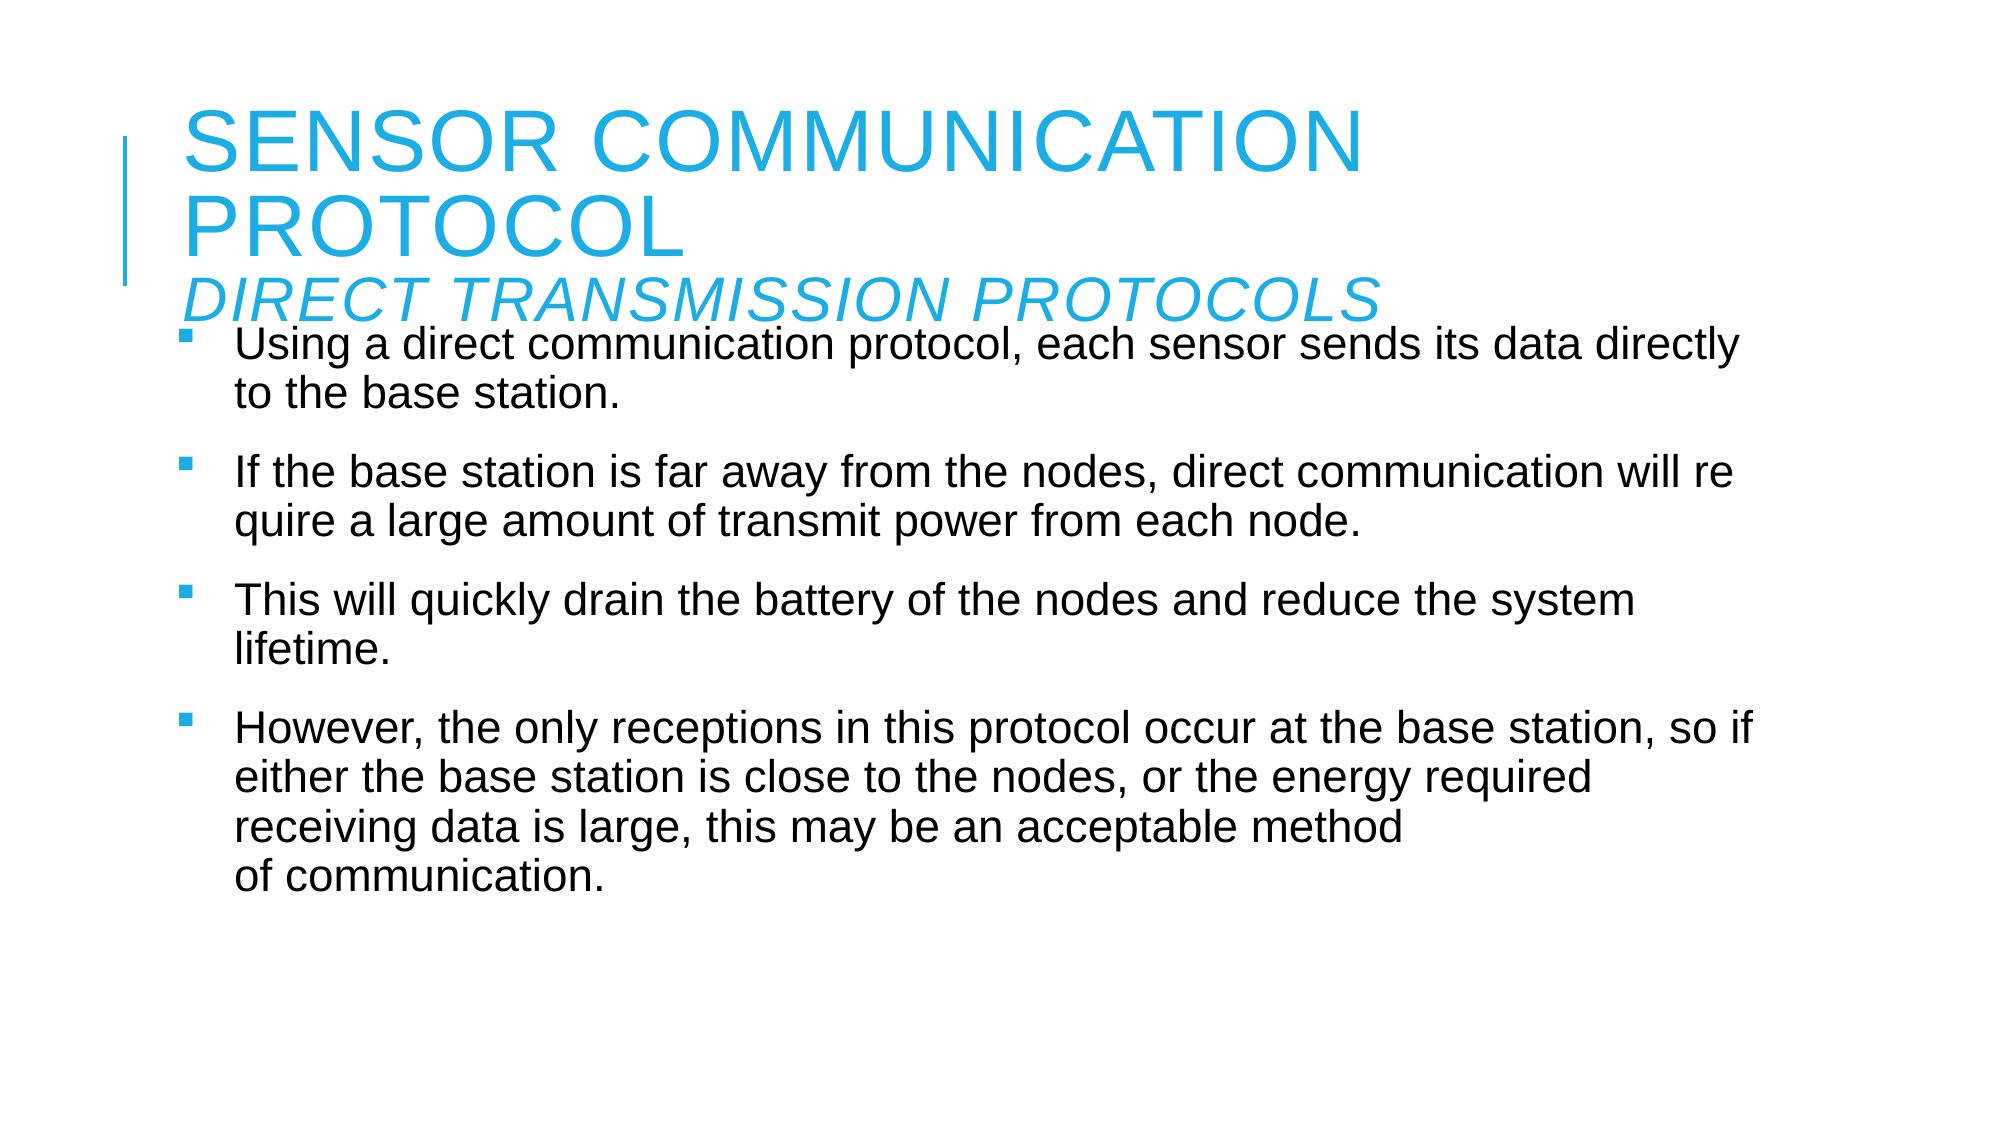

# Sensor Communication Protocol Direct transmission protocols
Using a direct communication protocol, each sensor sends its data directly to the base station.
If the base station is far away from the nodes, direct communication will require a large amount of transmit power from each node.
This will quickly drain the battery of the nodes and reduce the system lifetime.
However, the only receptions in this protocol occur at the base station, so if either the base station is close to the nodes, or the energy required receiving data is large, this may be an acceptable method of communication.